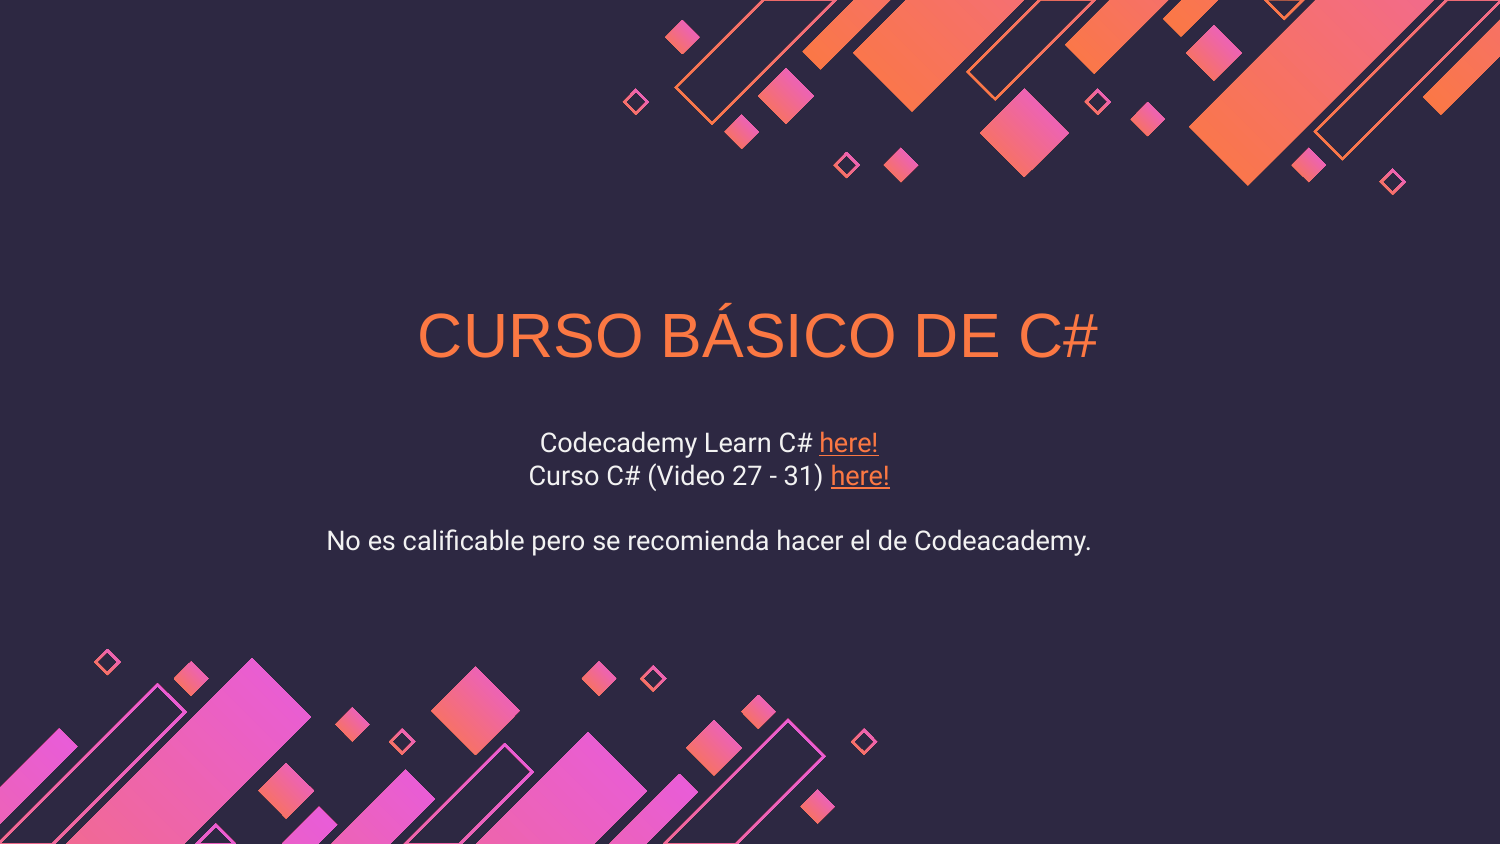

# CURSO BÁSICO DE C#
Codecademy Learn C# here!
Curso C# (Video 27 - 31) here!

No es calificable pero se recomienda hacer el de Codeacademy.